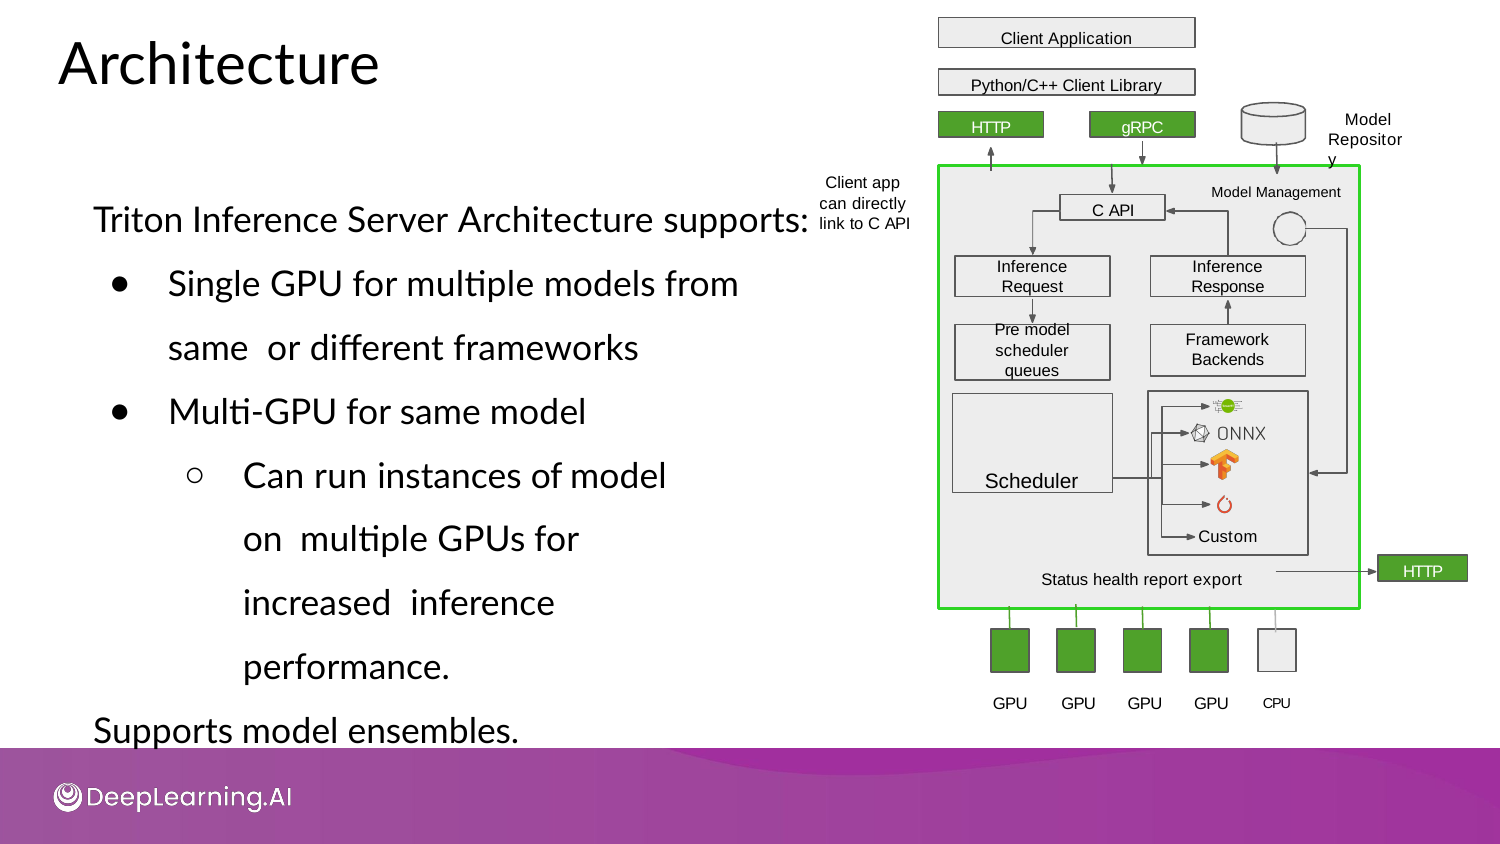

Client Application
# Architecture
Python/C++ Client Library

Model  Repository
HTTP
gRPC

Client app  can directly  link to C API
Triton Inference Server Architecture supports:
Single GPU for multiple models from same  or different frameworks
Multi-GPU for same model
Can run instances of model on  multiple GPUs for increased  inference performance.
Supports model ensembles.
Model Management
C API

Inference  Request
Inference  Response

Pre model
scheduler  queues

Framework  Backends

Scheduler

Custom
HTTP
Status health report export
GPU	GPU	GPU	GPU	CPU